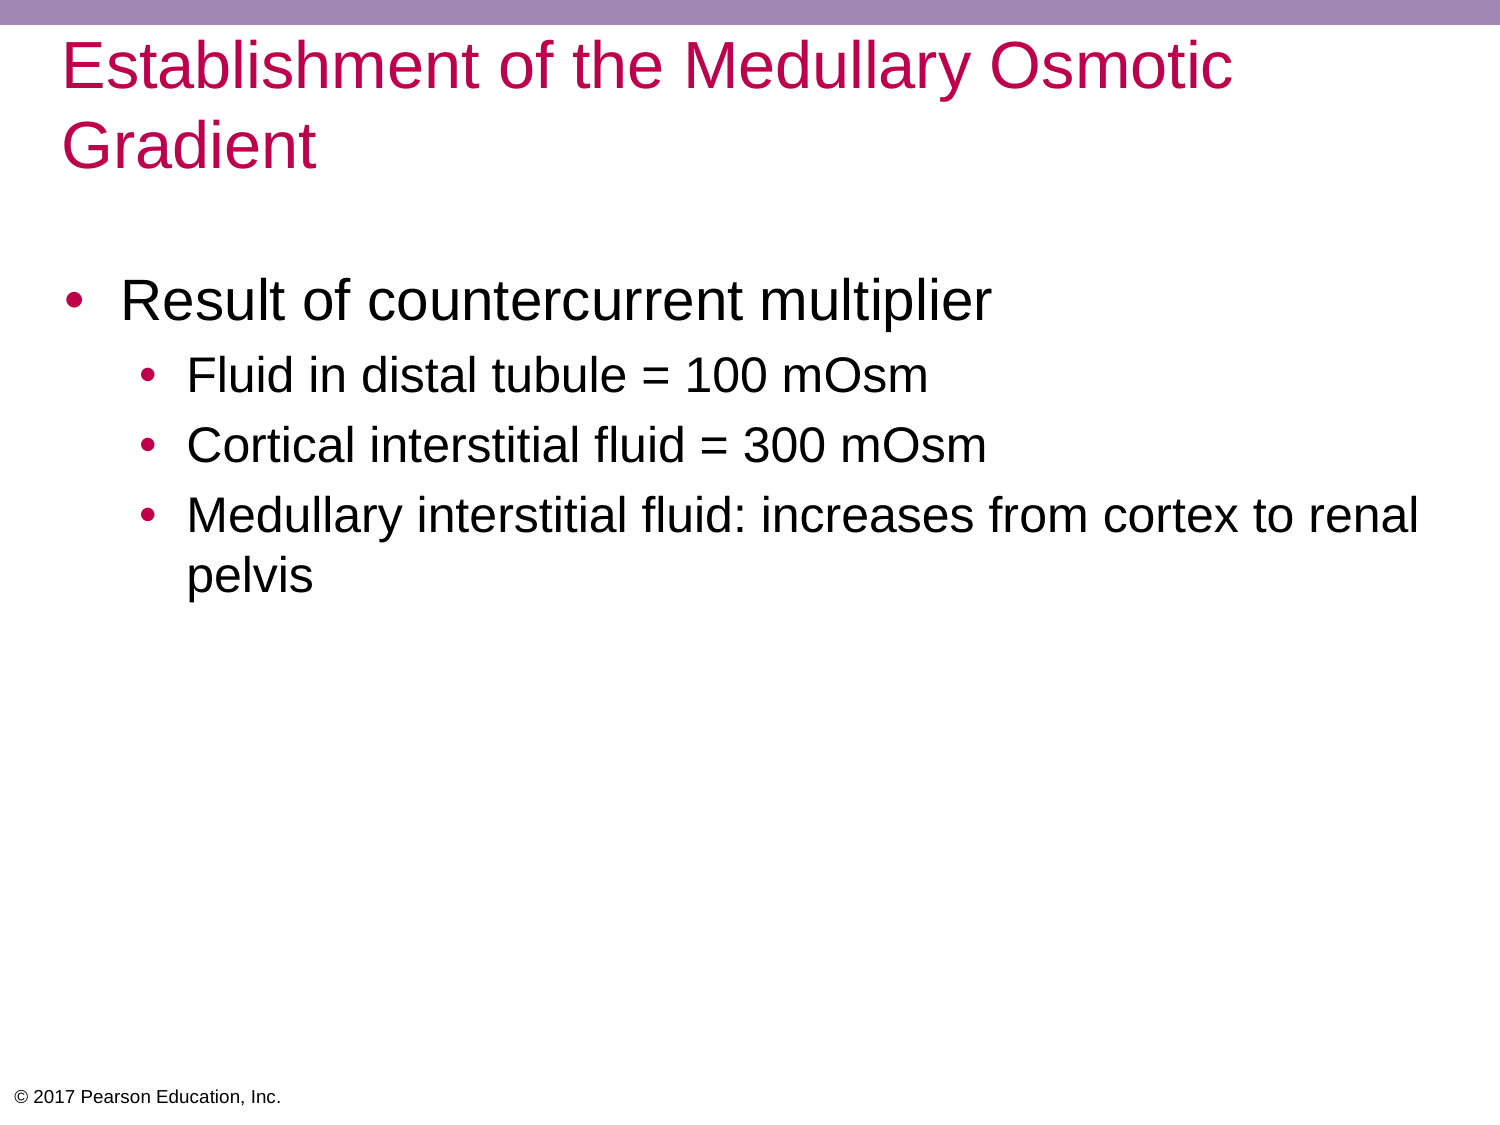

# Establishment of the Medullary Osmotic Gradient
Result of countercurrent multiplier
Fluid in distal tubule = 100 mOsm
Cortical interstitial fluid = 300 mOsm
Medullary interstitial fluid: increases from cortex to renal pelvis